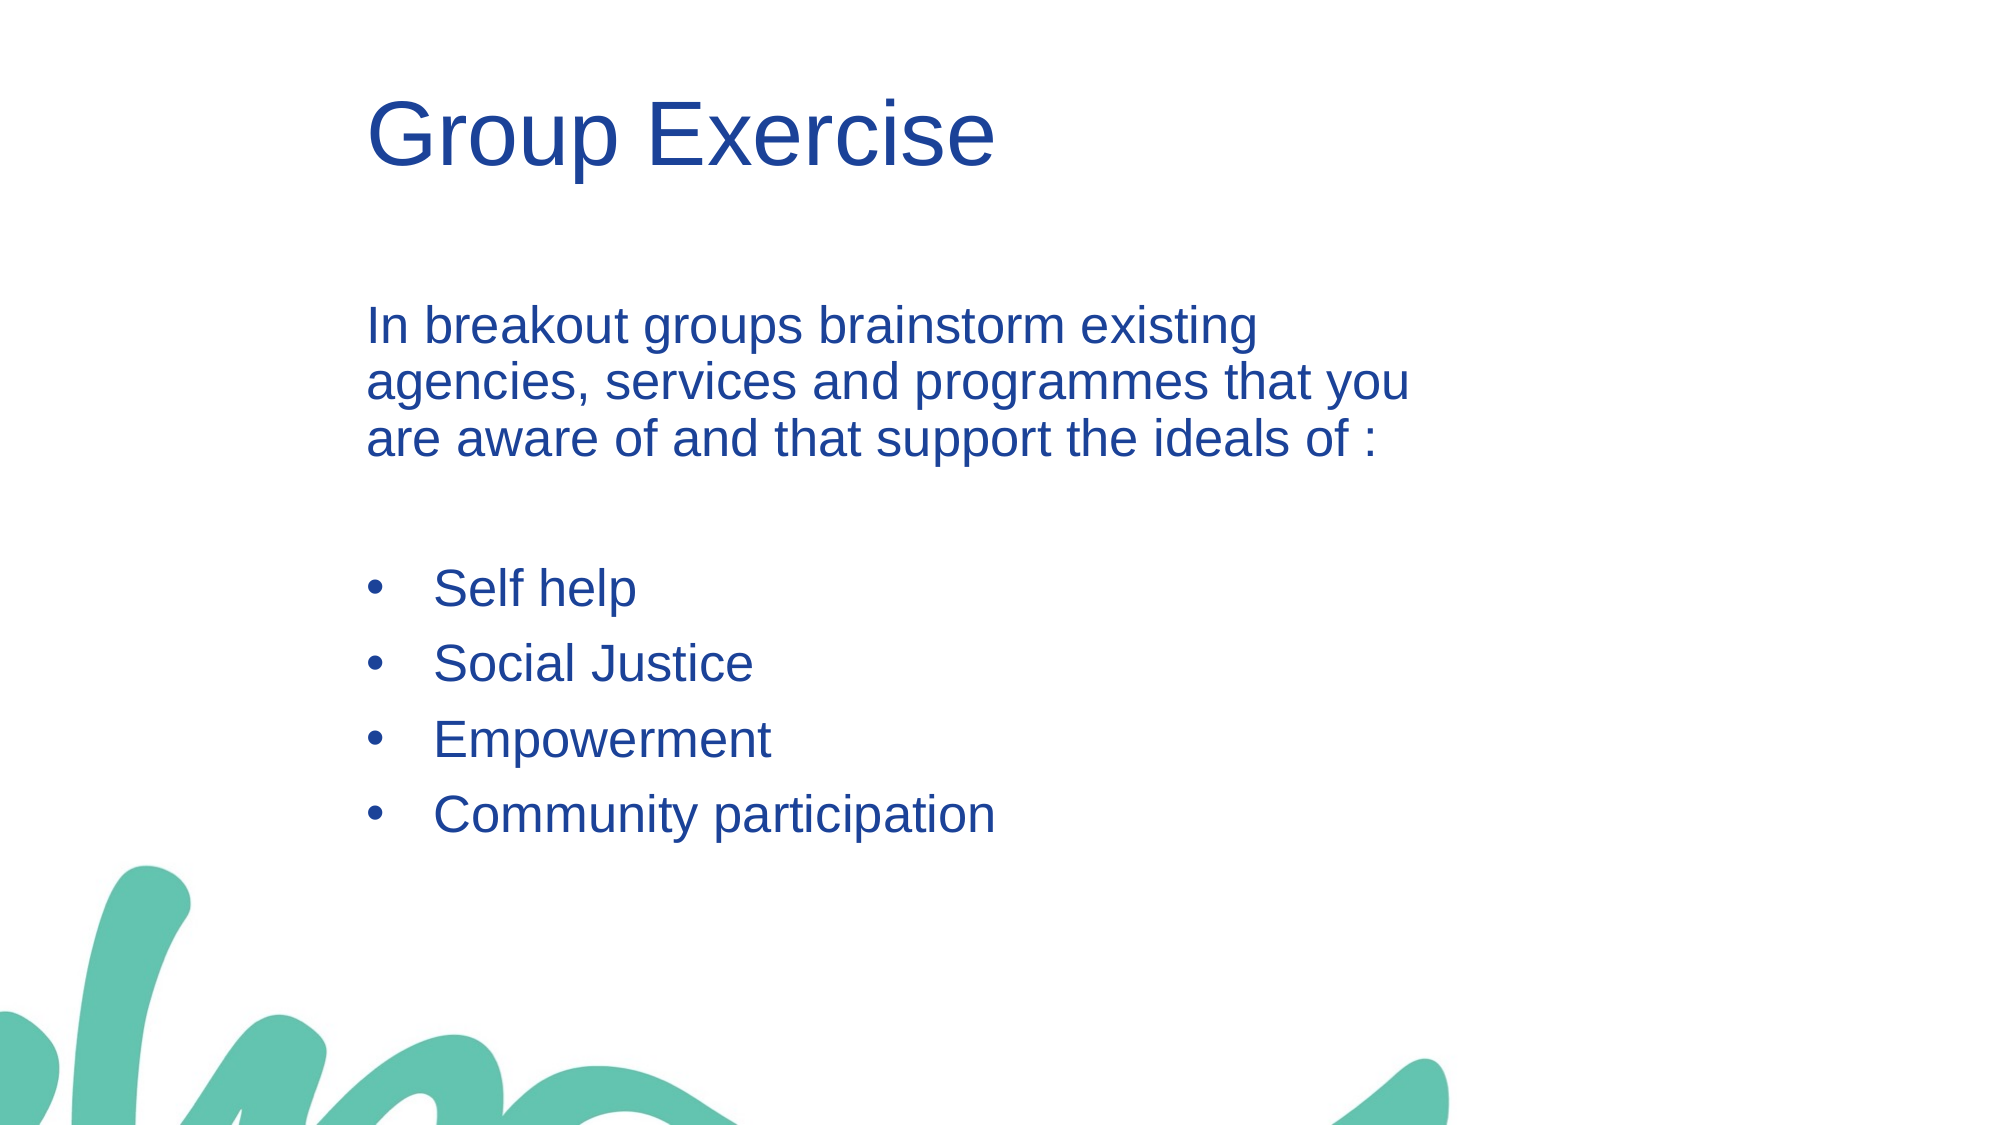

Group Exercise
In breakout groups brainstorm existing agencies, services and programmes that you are aware of and that support the ideals of :​
​
Self help
Social Justice
Empowerment
Community participation